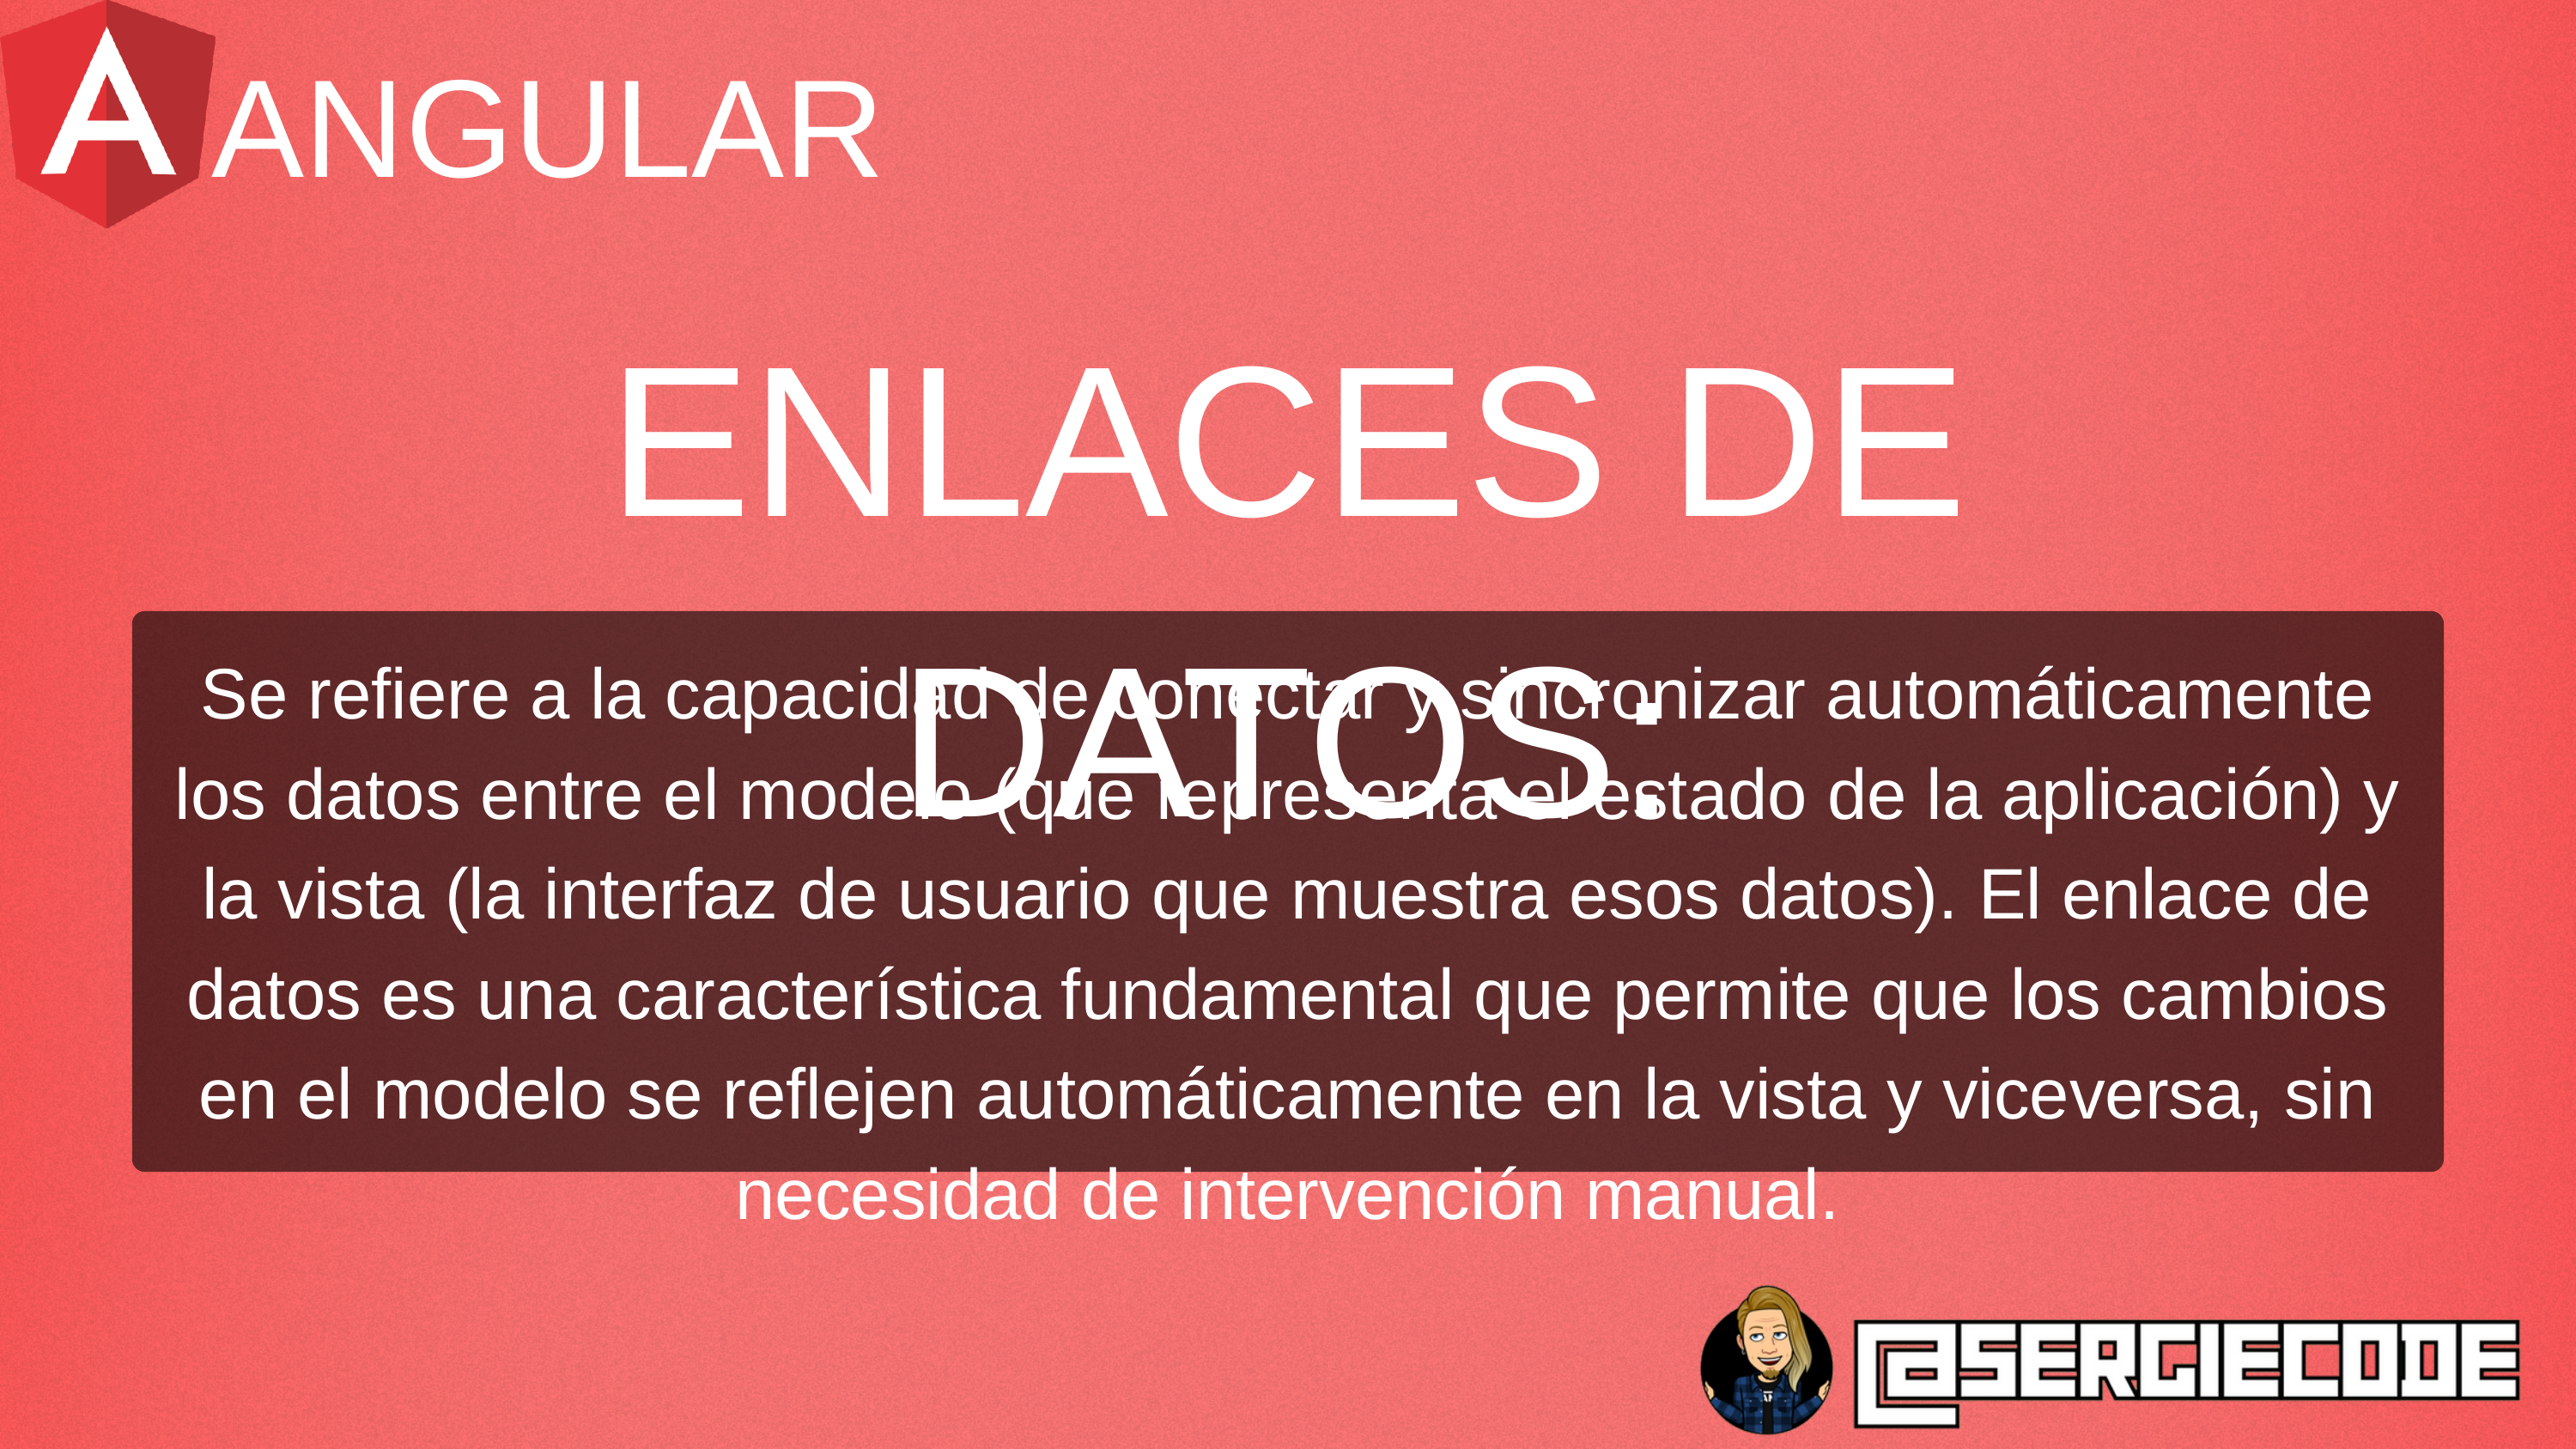

ANGULAR
ENLACES DE DATOS:

Se refiere a la capacidad de conectar y sincronizar automáticamente los datos entre el modelo (que representa el estado de la aplicación) y la vista (la interfaz de usuario que muestra esos datos). El enlace de datos es una característica fundamental que permite que los cambios en el modelo se reflejen automáticamente en la vista y viceversa, sin necesidad de intervención manual.